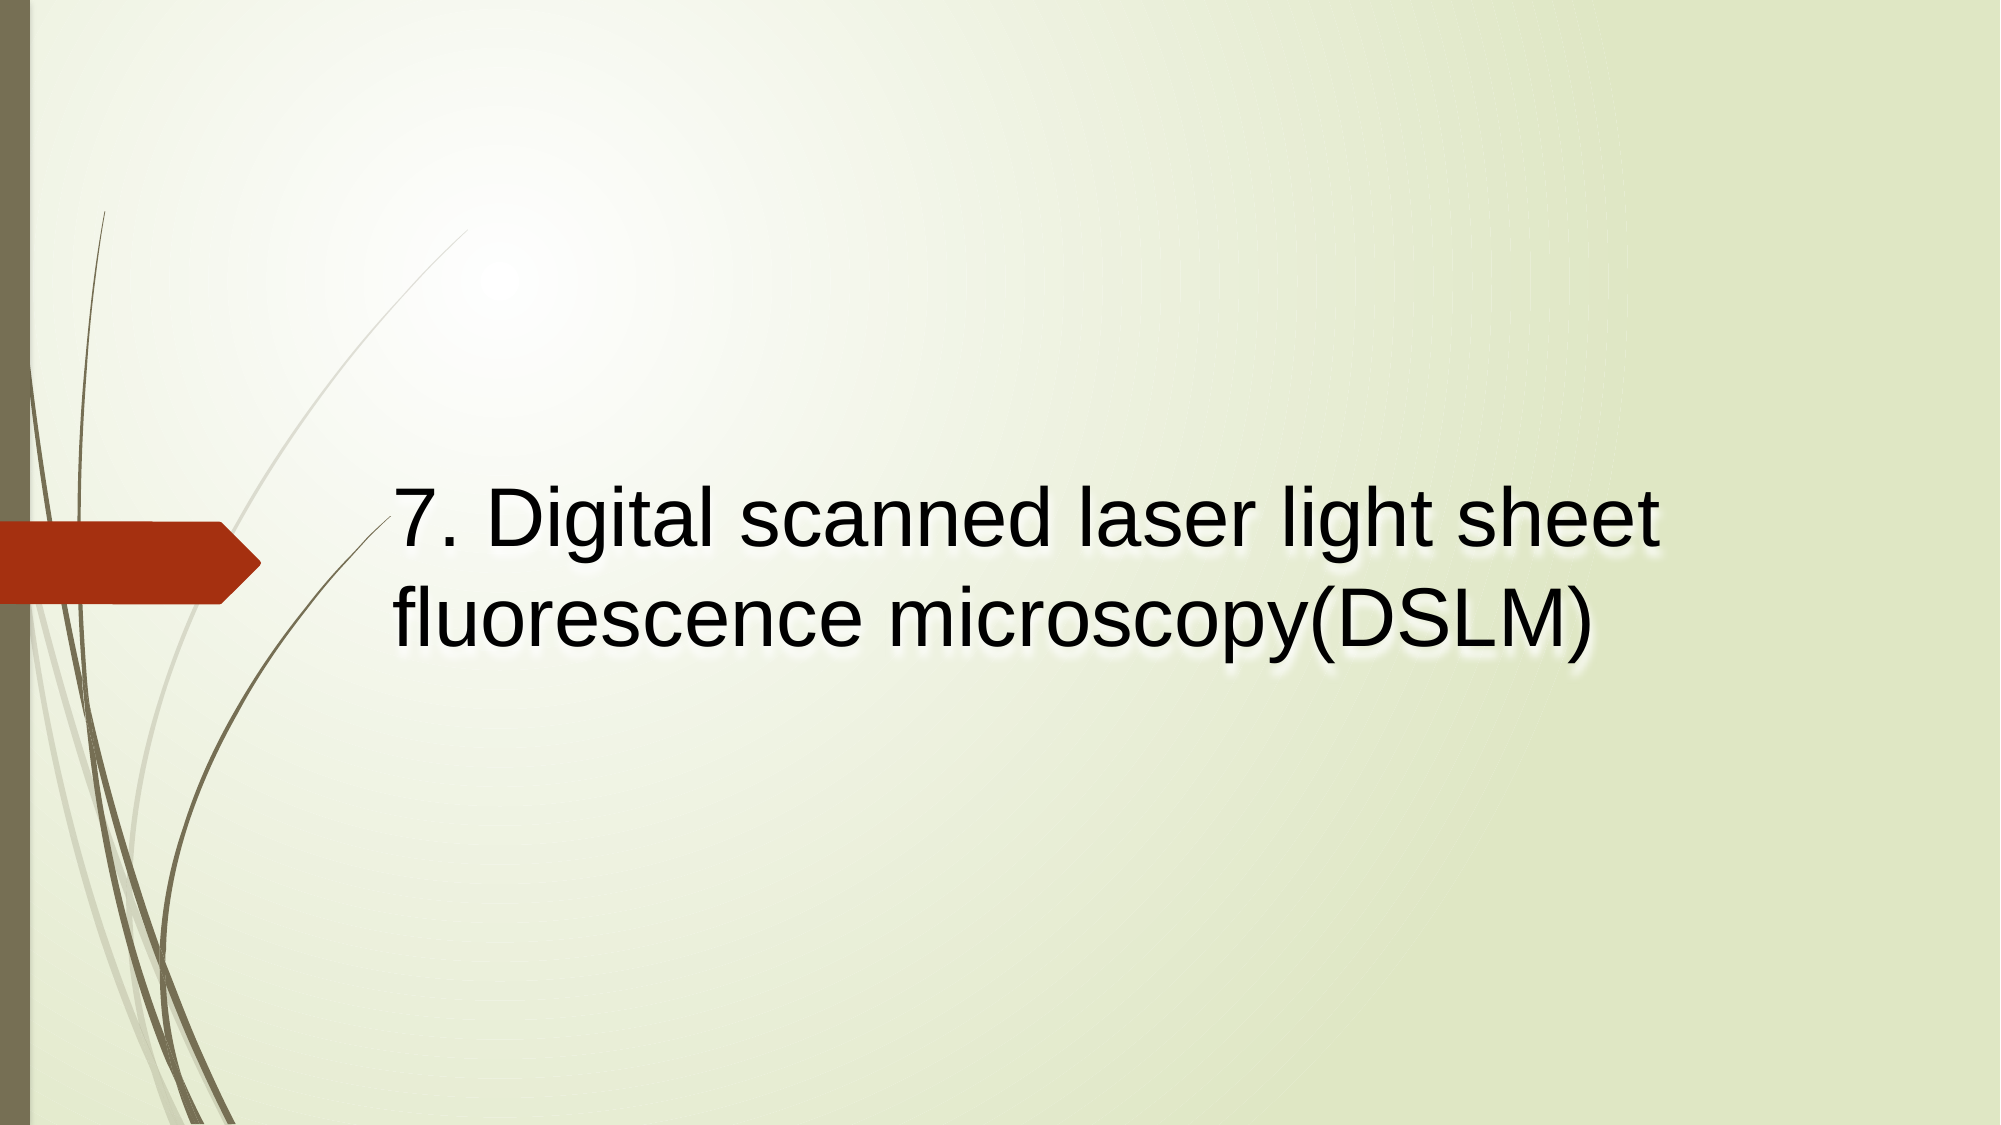

7. Digital scanned laser light sheet fluorescence microscopy(DSLM)